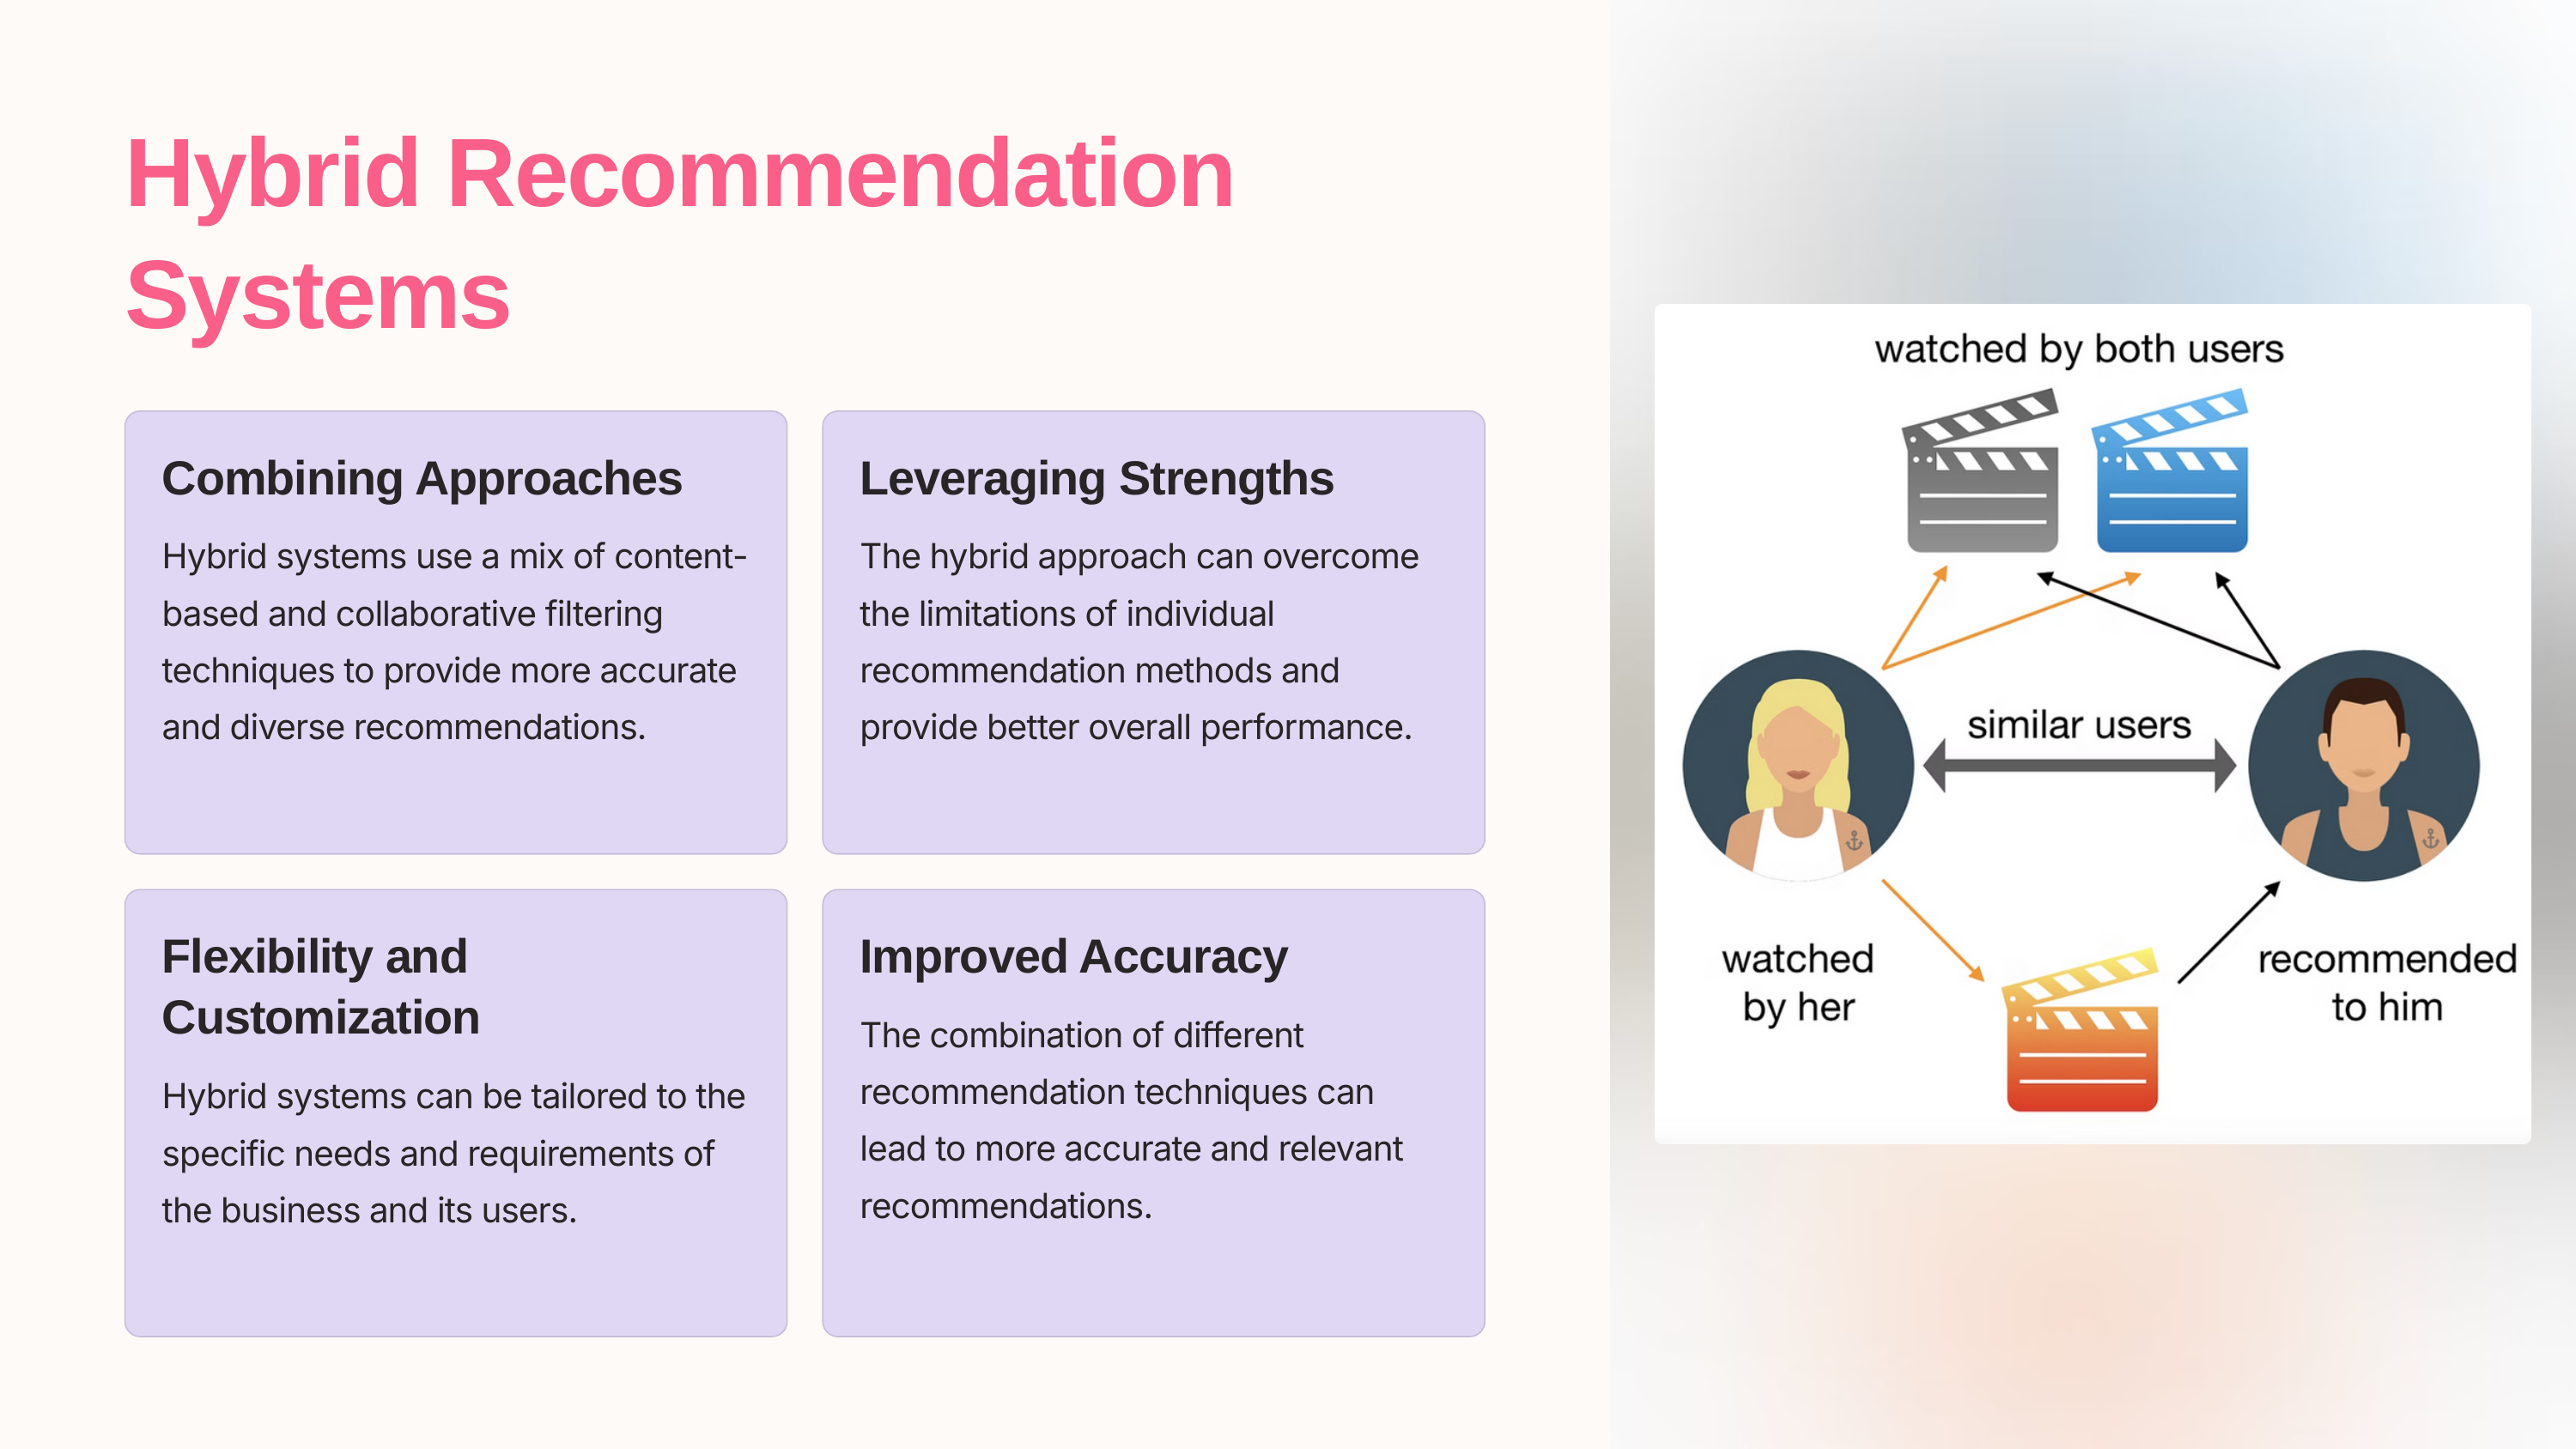

Hybrid Recommendation Systems

Combining Approaches
Leveraging Strengths
Hybrid systems use a mix of content-based and collaborative filtering techniques to provide more accurate and diverse recommendations.
The hybrid approach can overcome the limitations of individual recommendation methods and provide better overall performance.

Flexibility and Customization
Improved Accuracy
The combination of different recommendation techniques can lead to more accurate and relevant recommendations.
Hybrid systems can be tailored to the specific needs and requirements of the business and its users.